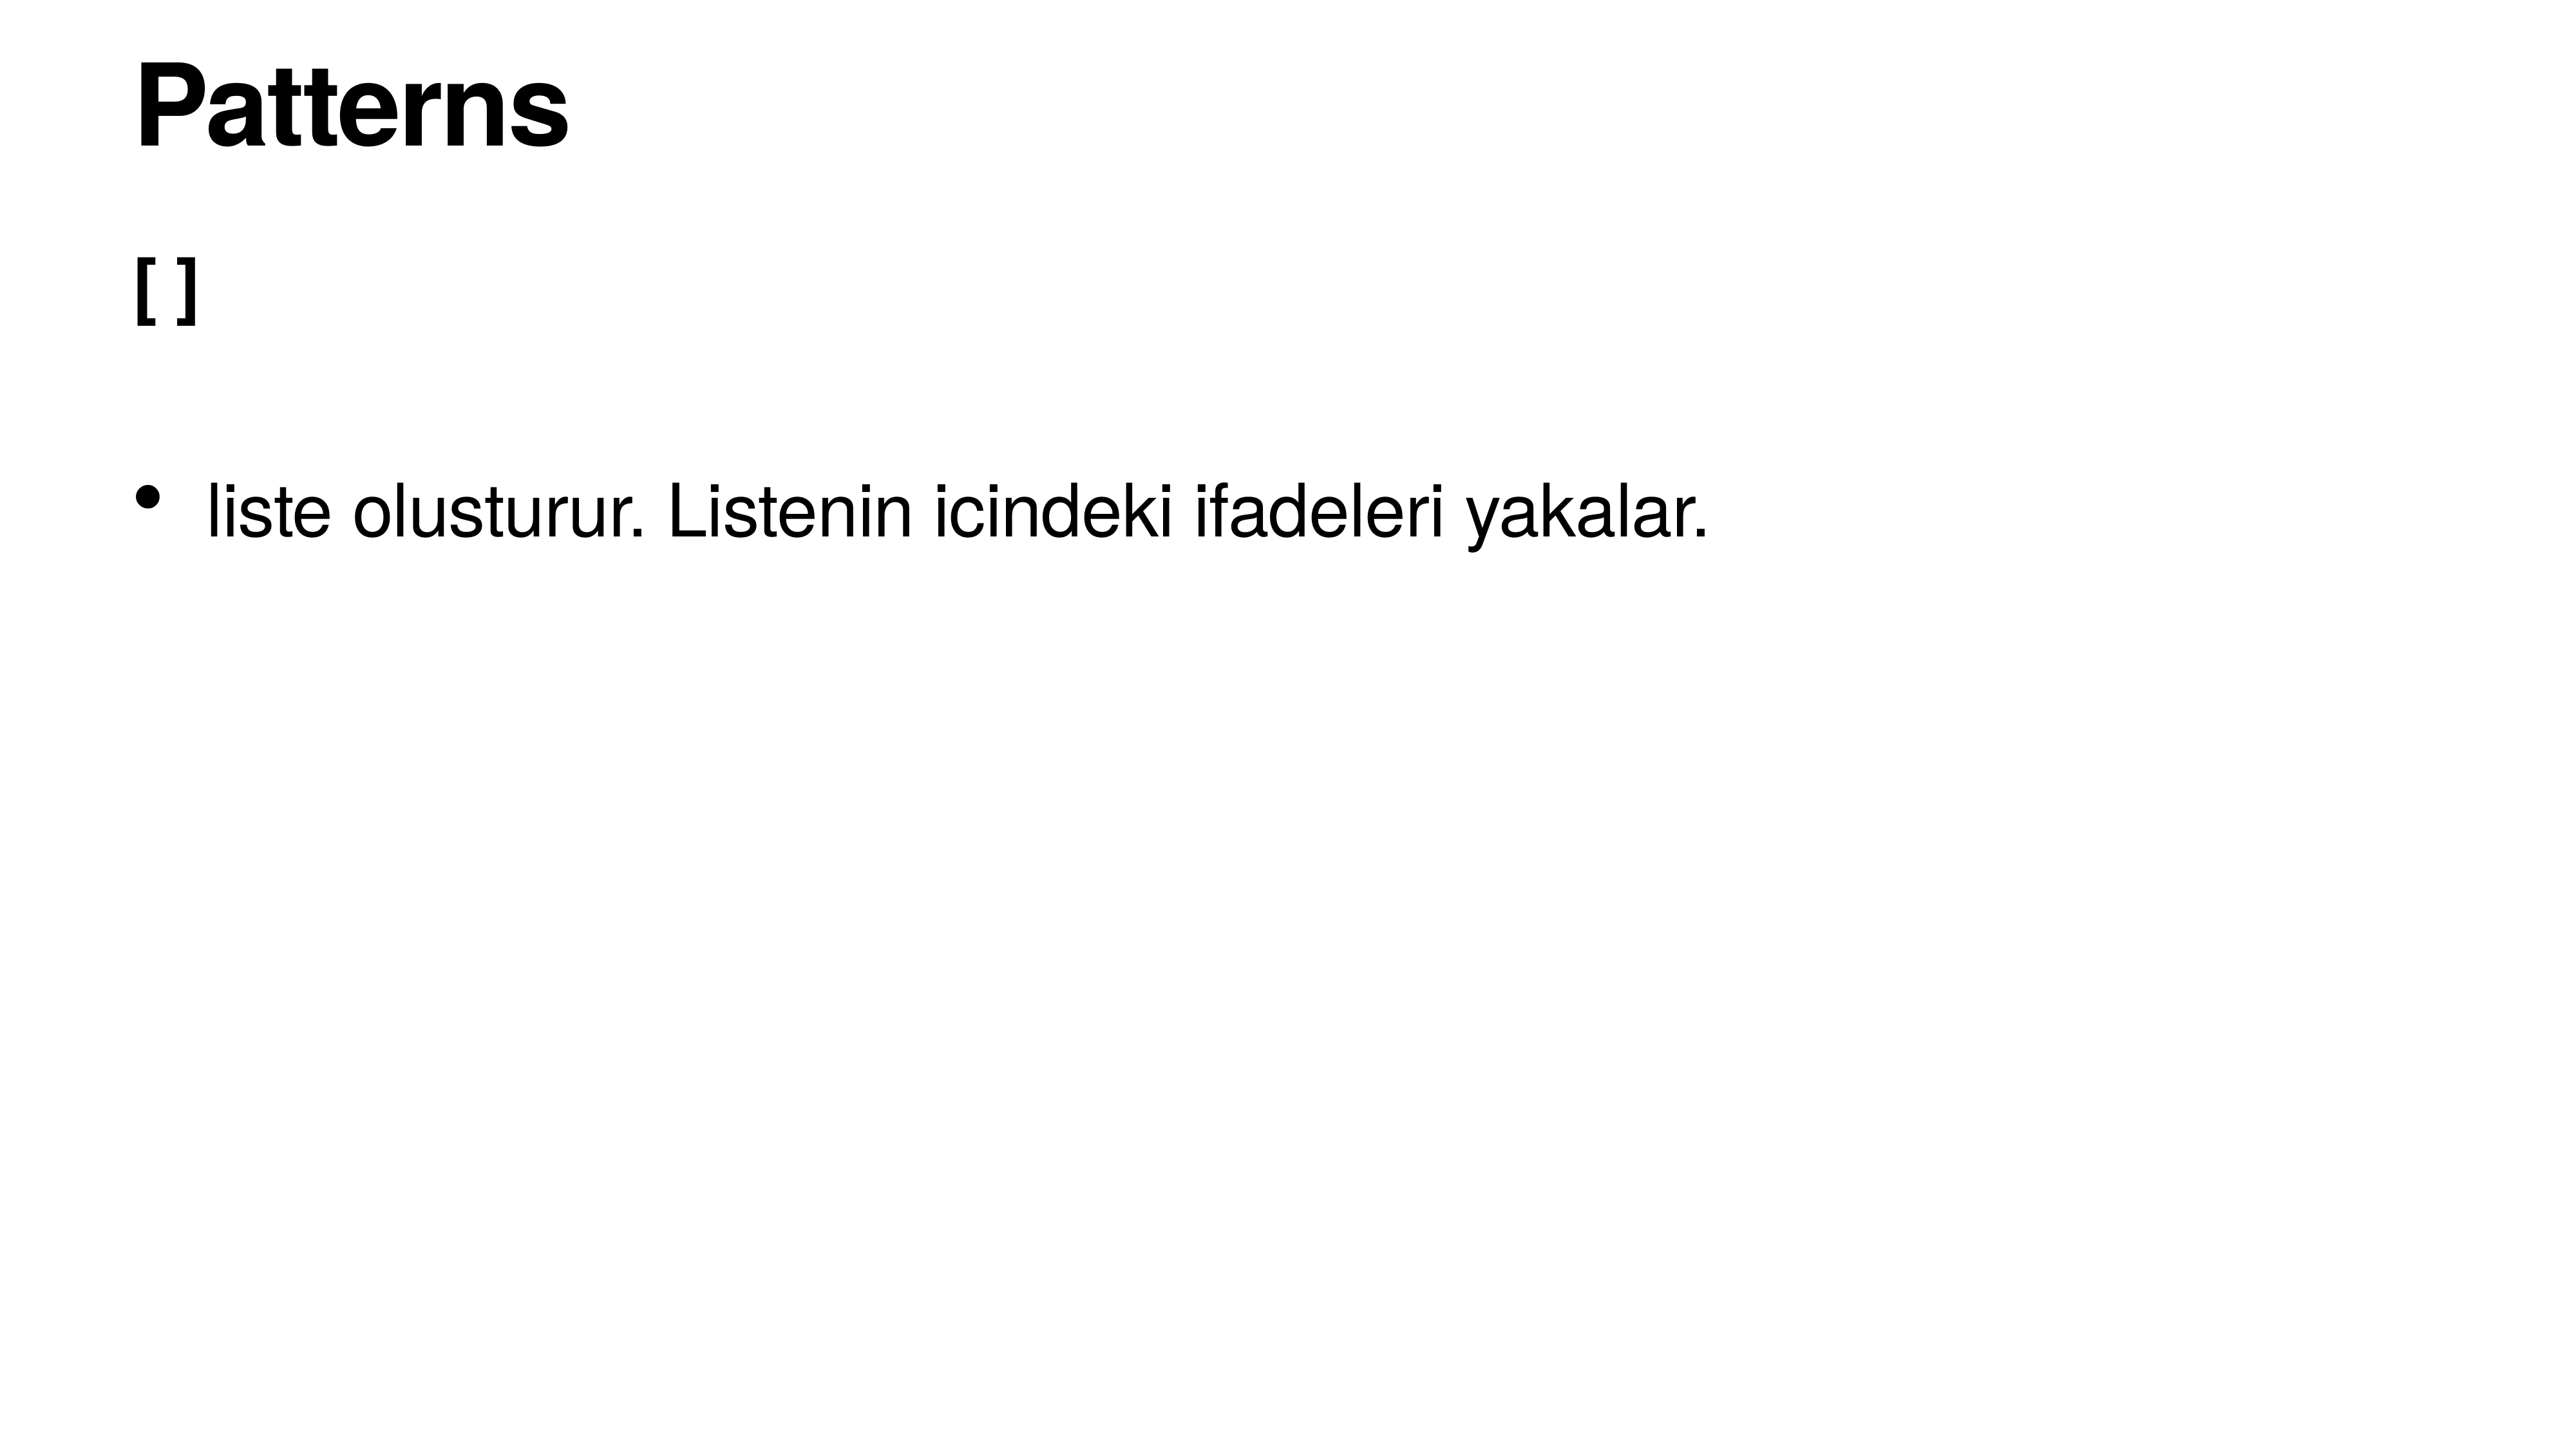

# Patterns
[ ]

liste olusturur. Listenin icindeki ifadeleri yakalar.